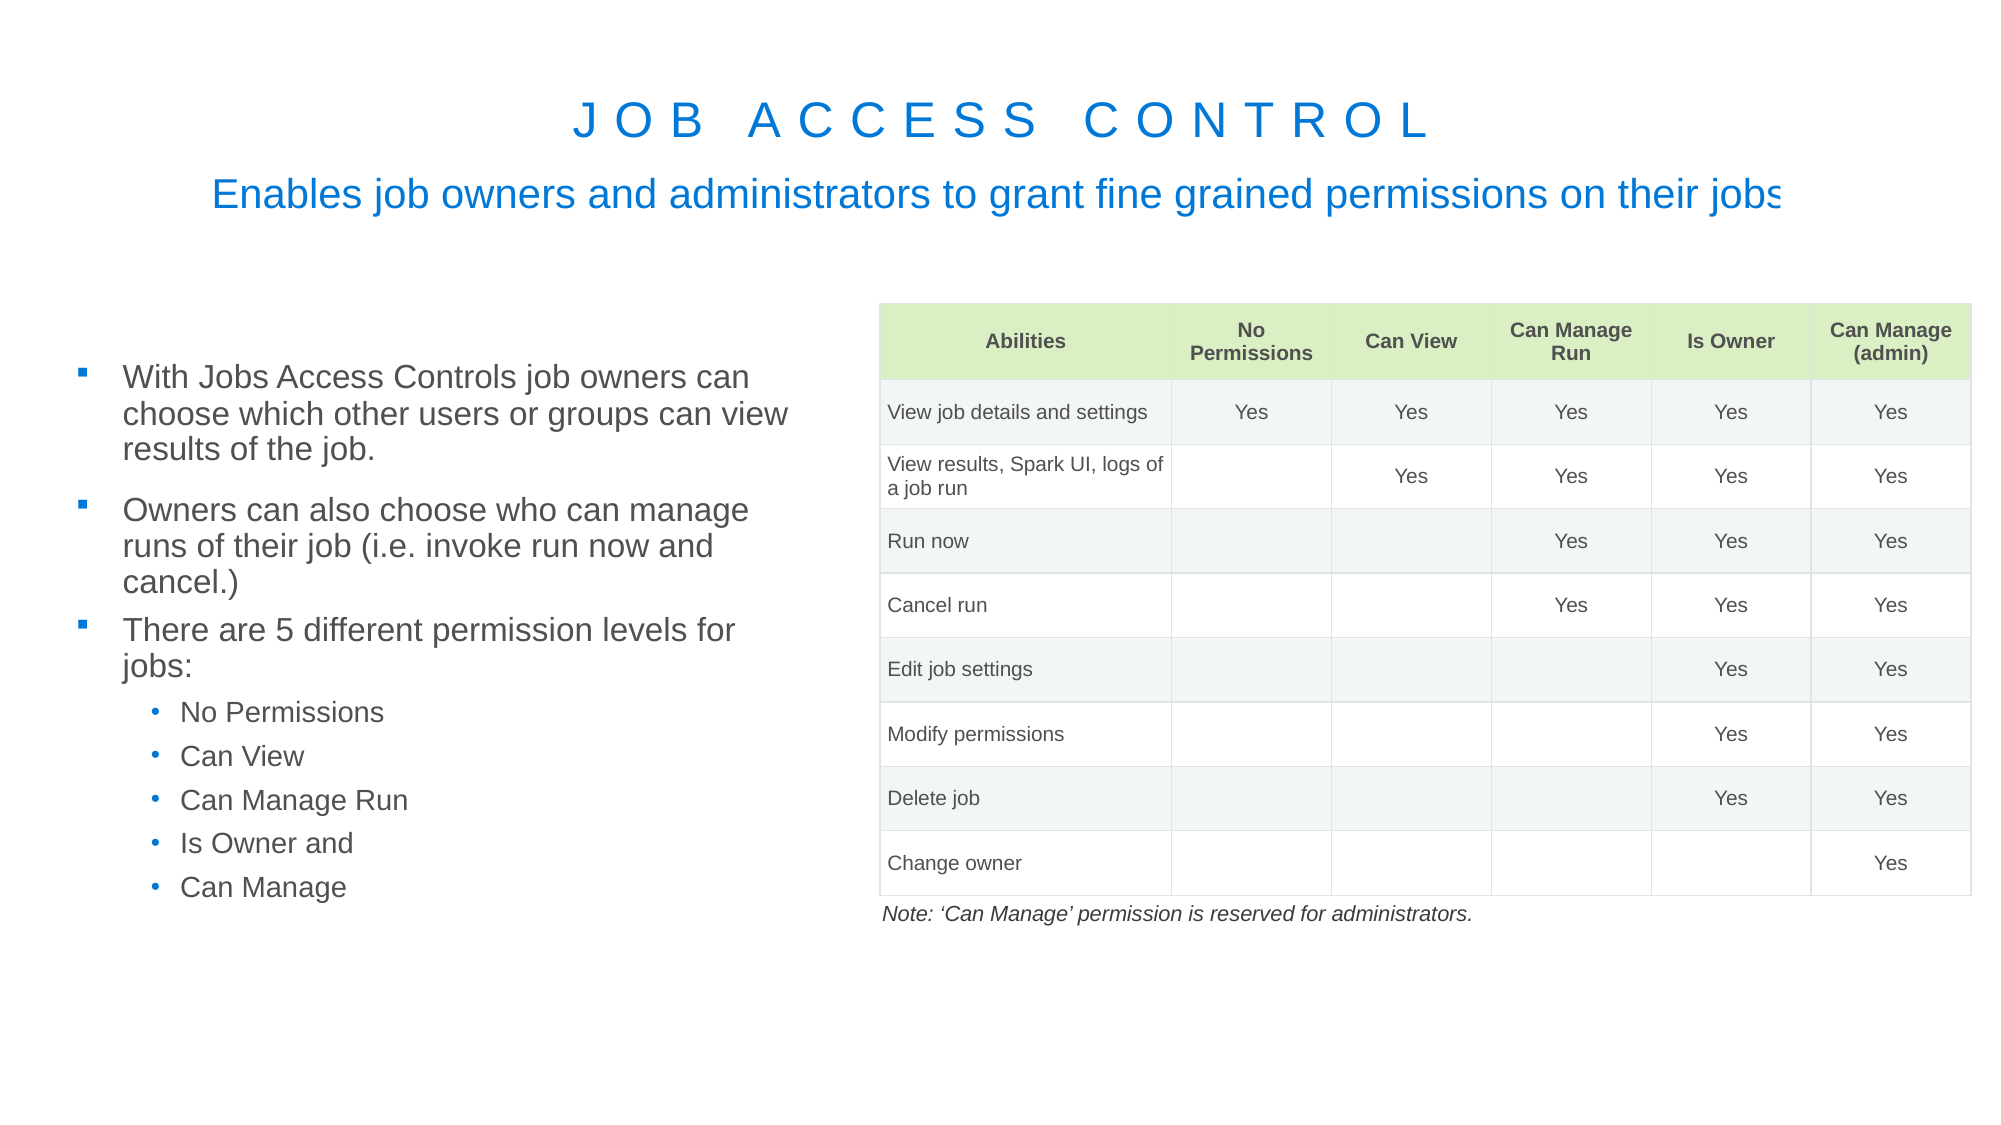

# Job Access Control
Enables job owners and administrators to grant fine grained permissions on their jobs

| Abilities | No Permissions | Can View | Can Manage Run | Is Owner | Can Manage (admin) |
| --- | --- | --- | --- | --- | --- |
| View job details and settings | Yes | Yes | Yes | Yes | Yes |
| View results, Spark UI, logs of a job run |  | Yes | Yes | Yes | Yes |
| Run now |  |  | Yes | Yes | Yes |
| Cancel run |  |  | Yes | Yes | Yes |
| Edit job settings |  |  |  | Yes | Yes |
| Modify permissions |  |  |  | Yes | Yes |
| Delete job |  |  |  | Yes | Yes |
| Change owner |  |  |  |  | Yes |
With Jobs Access Controls job owners can choose which other users or groups can view results of the job.
Owners can also choose who can manage runs of their job (i.e. invoke run now and cancel.)
There are 5 different permission levels for jobs:
No Permissions
Can View
Can Manage Run
Is Owner and
Can Manage
Note: ‘Can Manage’ permission is reserved for administrators.